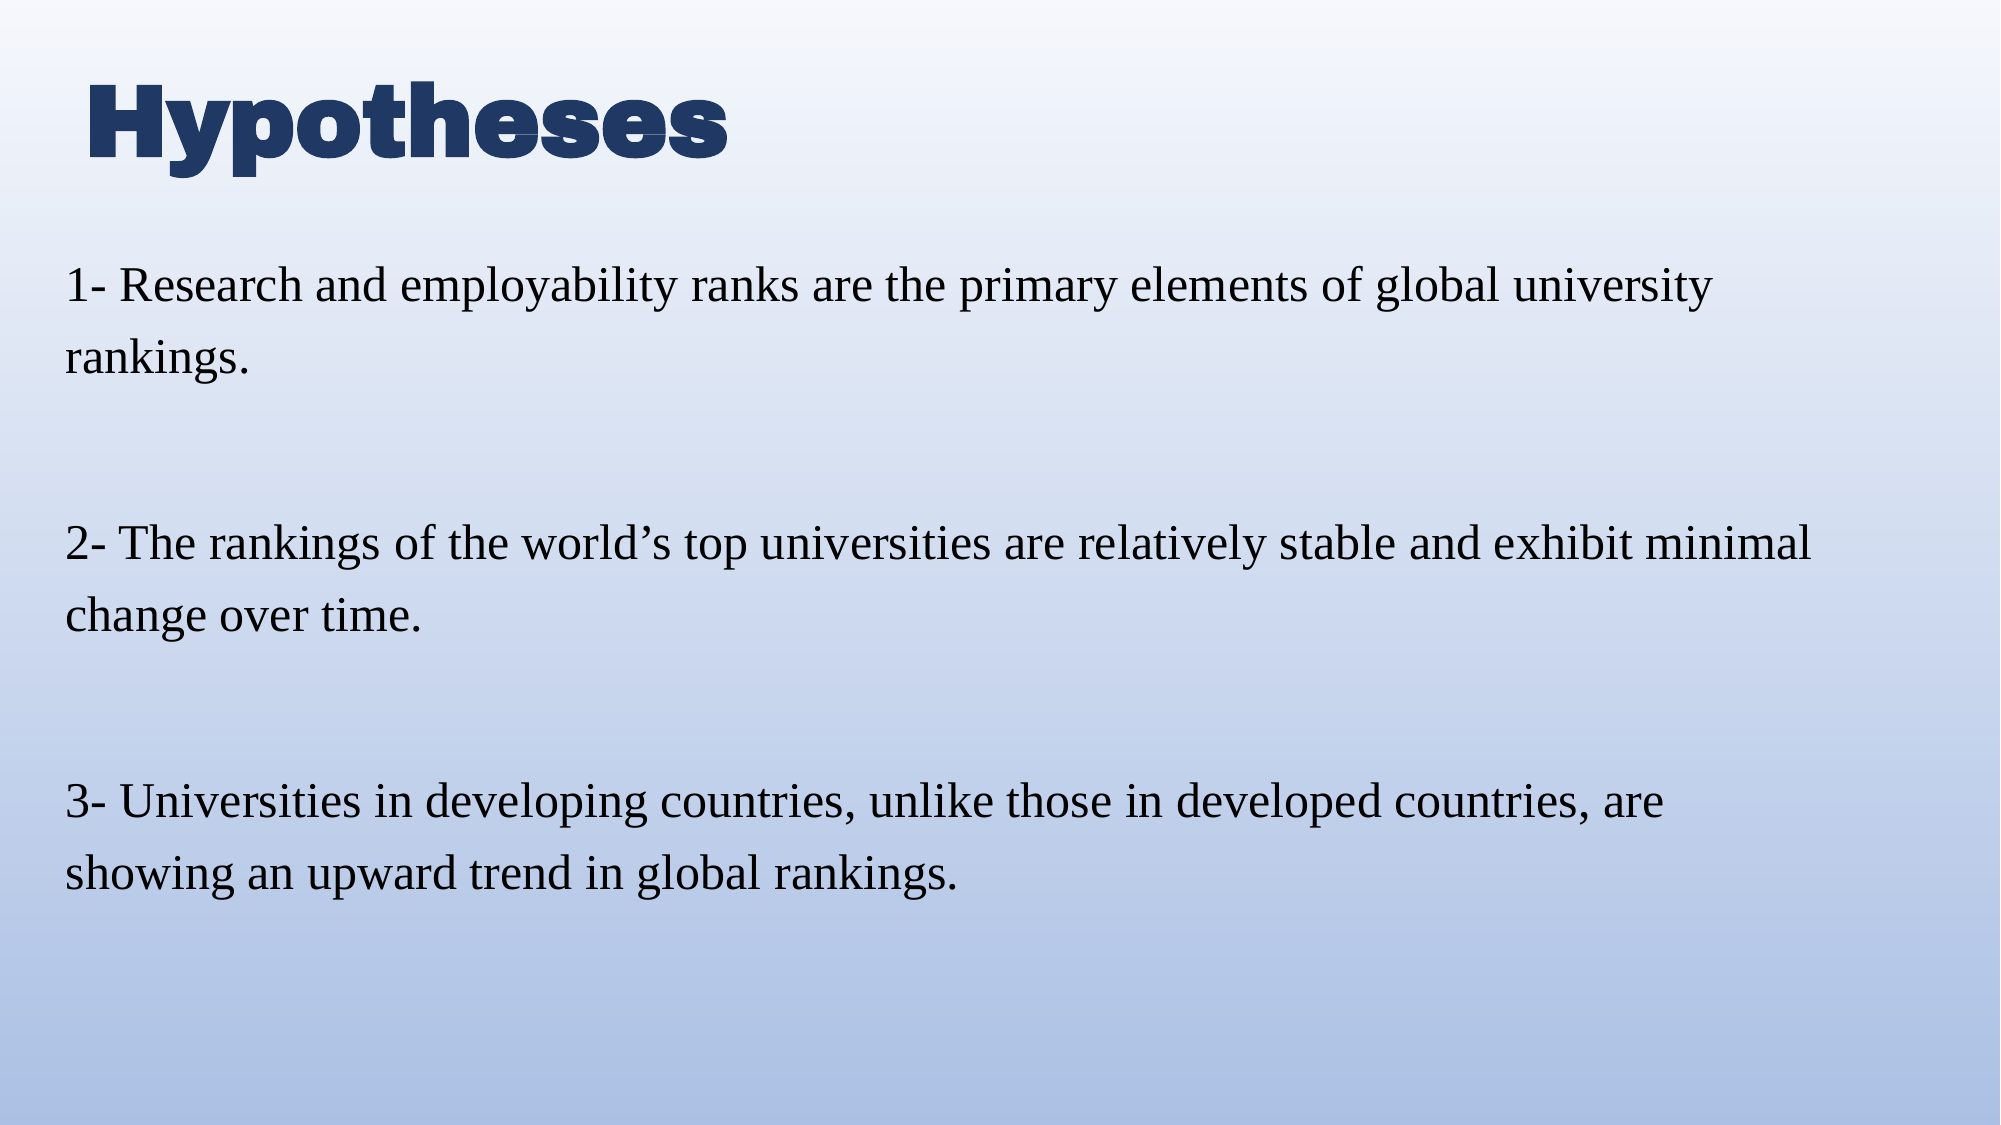

# Hypotheses

1- Research and employability ranks are the primary elements of global university rankings.

2- The rankings of the world’s top universities are relatively stable and exhibit minimal change over time.

3- Universities in developing countries, unlike those in developed countries, are showing an upward trend in global rankings.